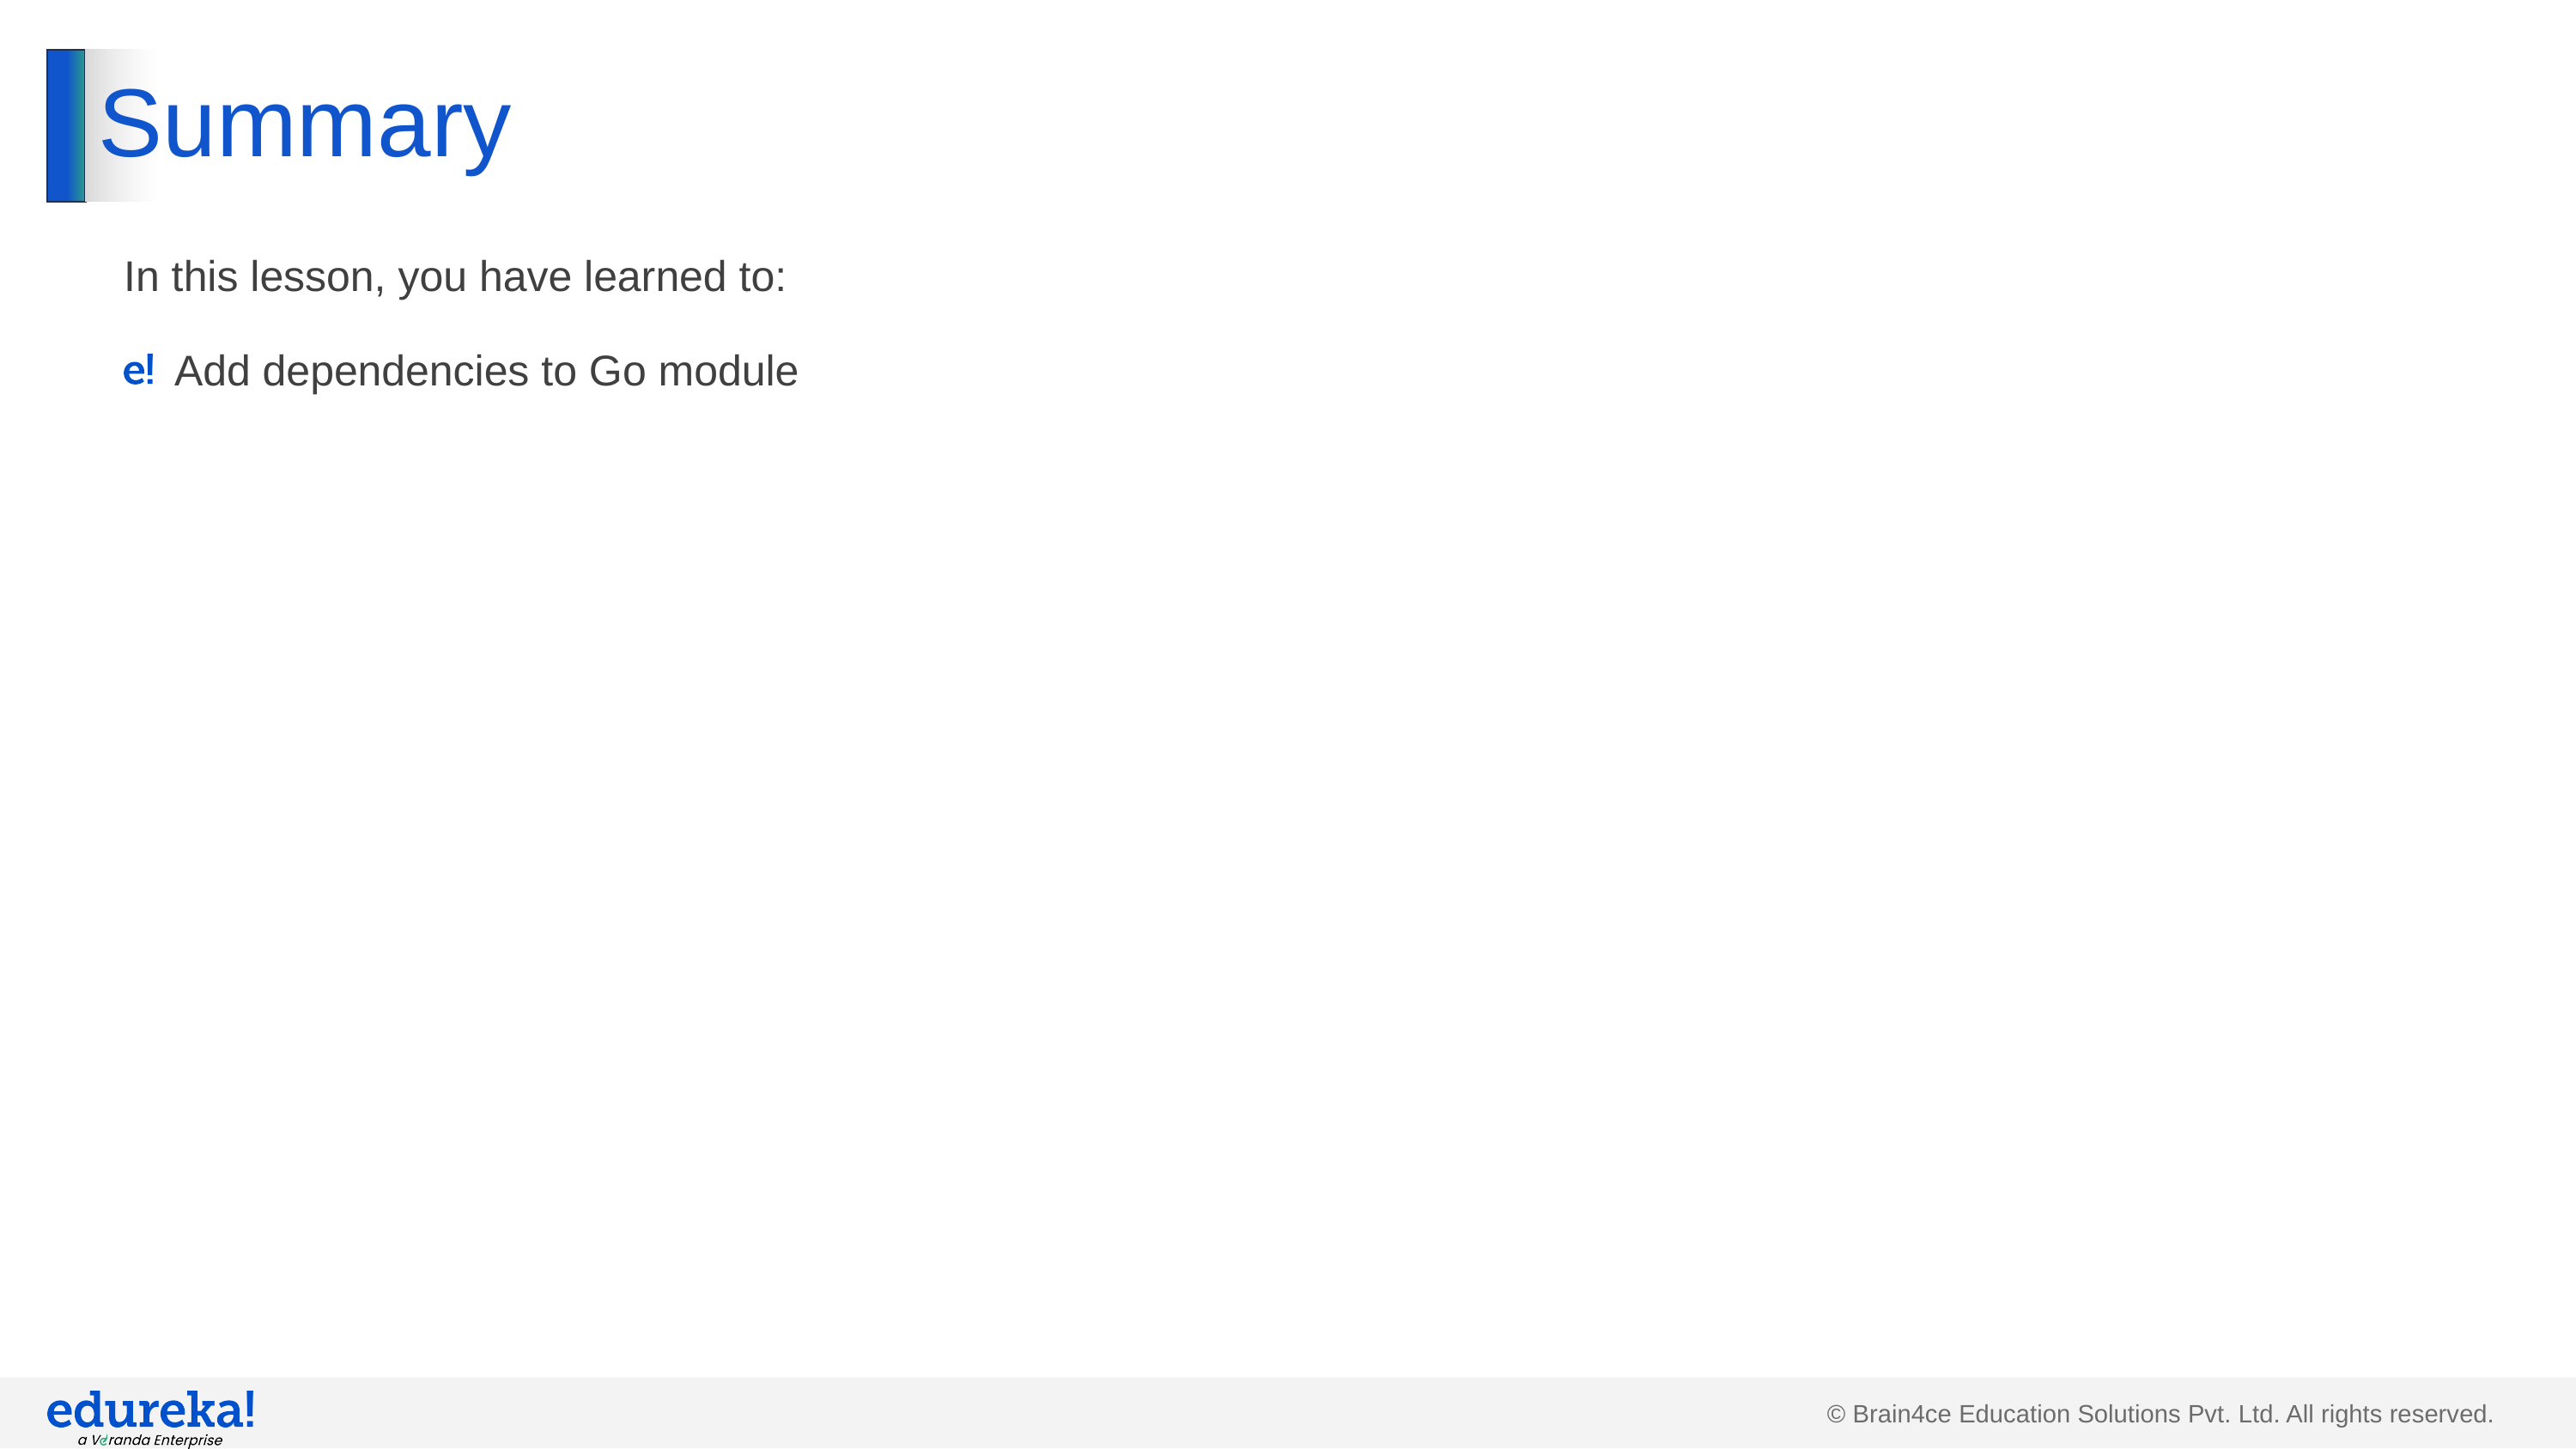

# Summary
In this lesson, you have learned to:
Add dependencies to Go module